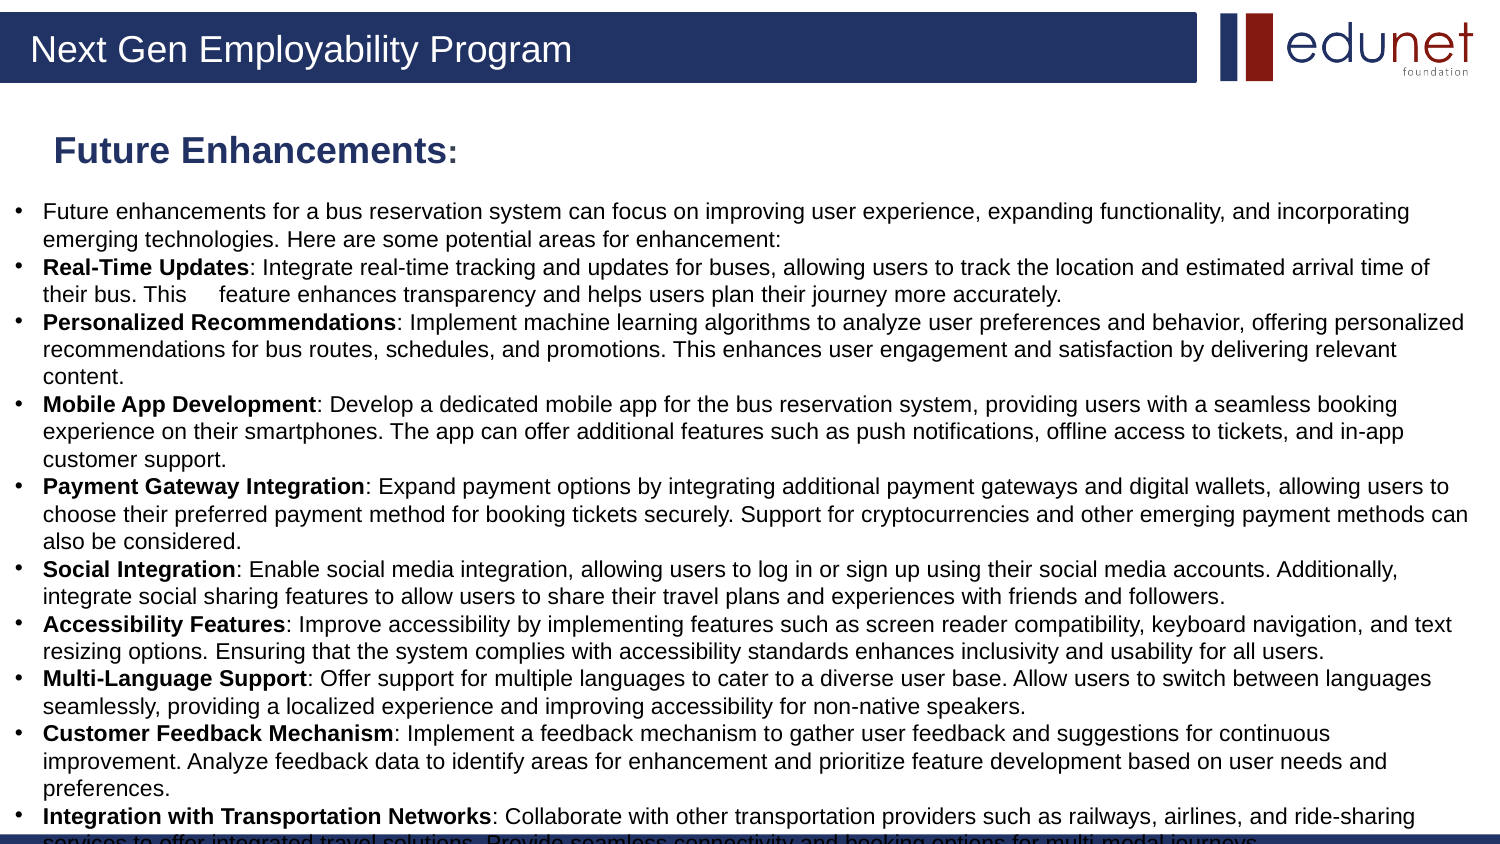

# Future Enhancements:
Future enhancements for a bus reservation system can focus on improving user experience, expanding functionality, and incorporating emerging technologies. Here are some potential areas for enhancement:
Real-Time Updates: Integrate real-time tracking and updates for buses, allowing users to track the location and estimated arrival time of their bus. This     feature enhances transparency and helps users plan their journey more accurately.
Personalized Recommendations: Implement machine learning algorithms to analyze user preferences and behavior, offering personalized recommendations for bus routes, schedules, and promotions. This enhances user engagement and satisfaction by delivering relevant content.
Mobile App Development: Develop a dedicated mobile app for the bus reservation system, providing users with a seamless booking experience on their smartphones. The app can offer additional features such as push notifications, offline access to tickets, and in-app customer support.
Payment Gateway Integration: Expand payment options by integrating additional payment gateways and digital wallets, allowing users to choose their preferred payment method for booking tickets securely. Support for cryptocurrencies and other emerging payment methods can also be considered.
Social Integration: Enable social media integration, allowing users to log in or sign up using their social media accounts. Additionally, integrate social sharing features to allow users to share their travel plans and experiences with friends and followers.
Accessibility Features: Improve accessibility by implementing features such as screen reader compatibility, keyboard navigation, and text resizing options. Ensuring that the system complies with accessibility standards enhances inclusivity and usability for all users.
Multi-Language Support: Offer support for multiple languages to cater to a diverse user base. Allow users to switch between languages seamlessly, providing a localized experience and improving accessibility for non-native speakers.
Customer Feedback Mechanism: Implement a feedback mechanism to gather user feedback and suggestions for continuous improvement. Analyze feedback data to identify areas for enhancement and prioritize feature development based on user needs and preferences.
Integration with Transportation Networks: Collaborate with other transportation providers such as railways, airlines, and ride-sharing services to offer integrated travel solutions. Provide seamless connectivity and booking options for multi-modal journeys.